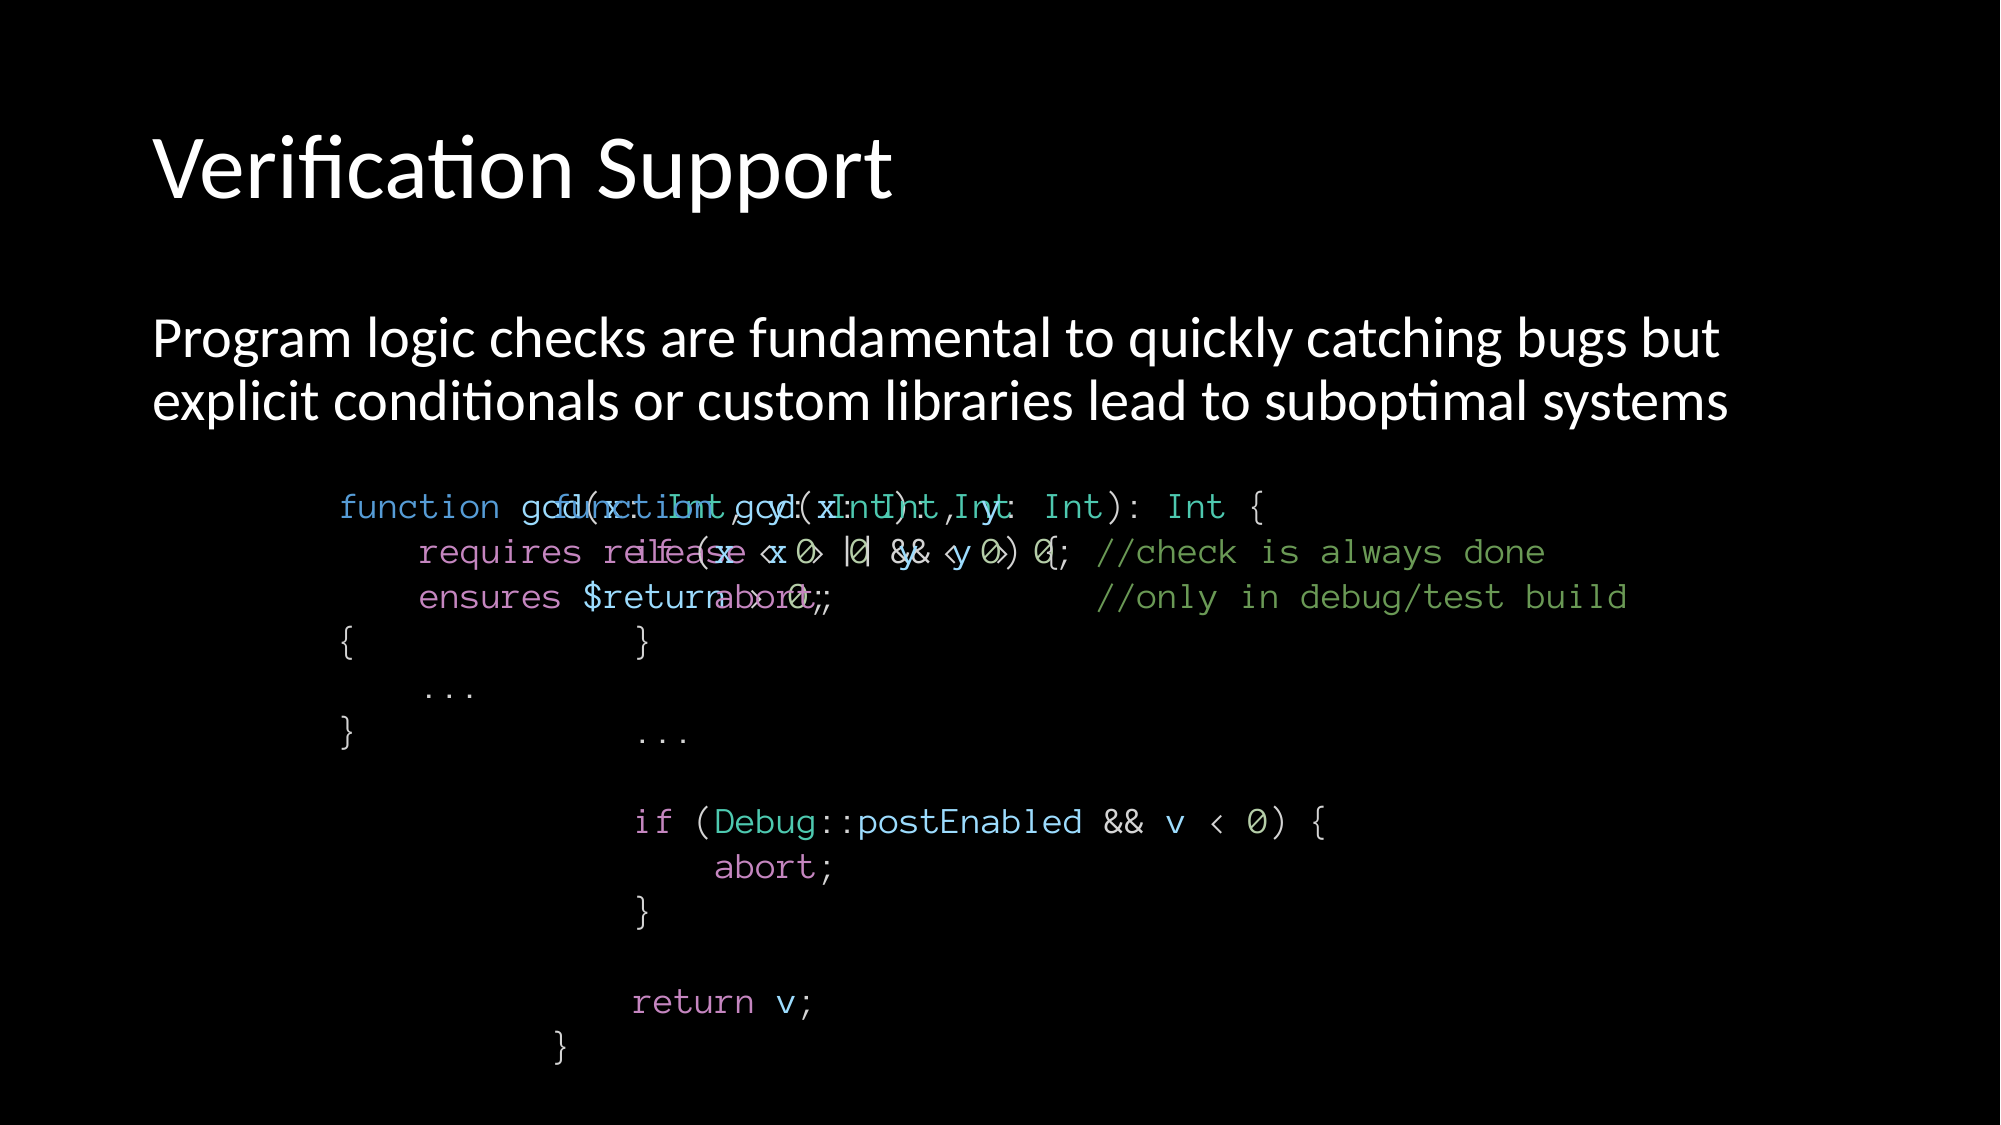

# Verification Support
Program logic checks are fundamental to quickly catching bugs but explicit conditionals or custom libraries lead to suboptimal systems

function gcd(x: Int, y: Int): Int
    requires release x > 0 && y > 0; //check is always done
    ensures $return > 0;             //only in debug/test build
{
    ...
}
function gcd(x: Int, y: Int): Int {
    if (x < 0 || y < 0) {
        abort;
    }
    ...
    if (Debug::postEnabled && v < 0) {
        abort;
    }
    return v;
}